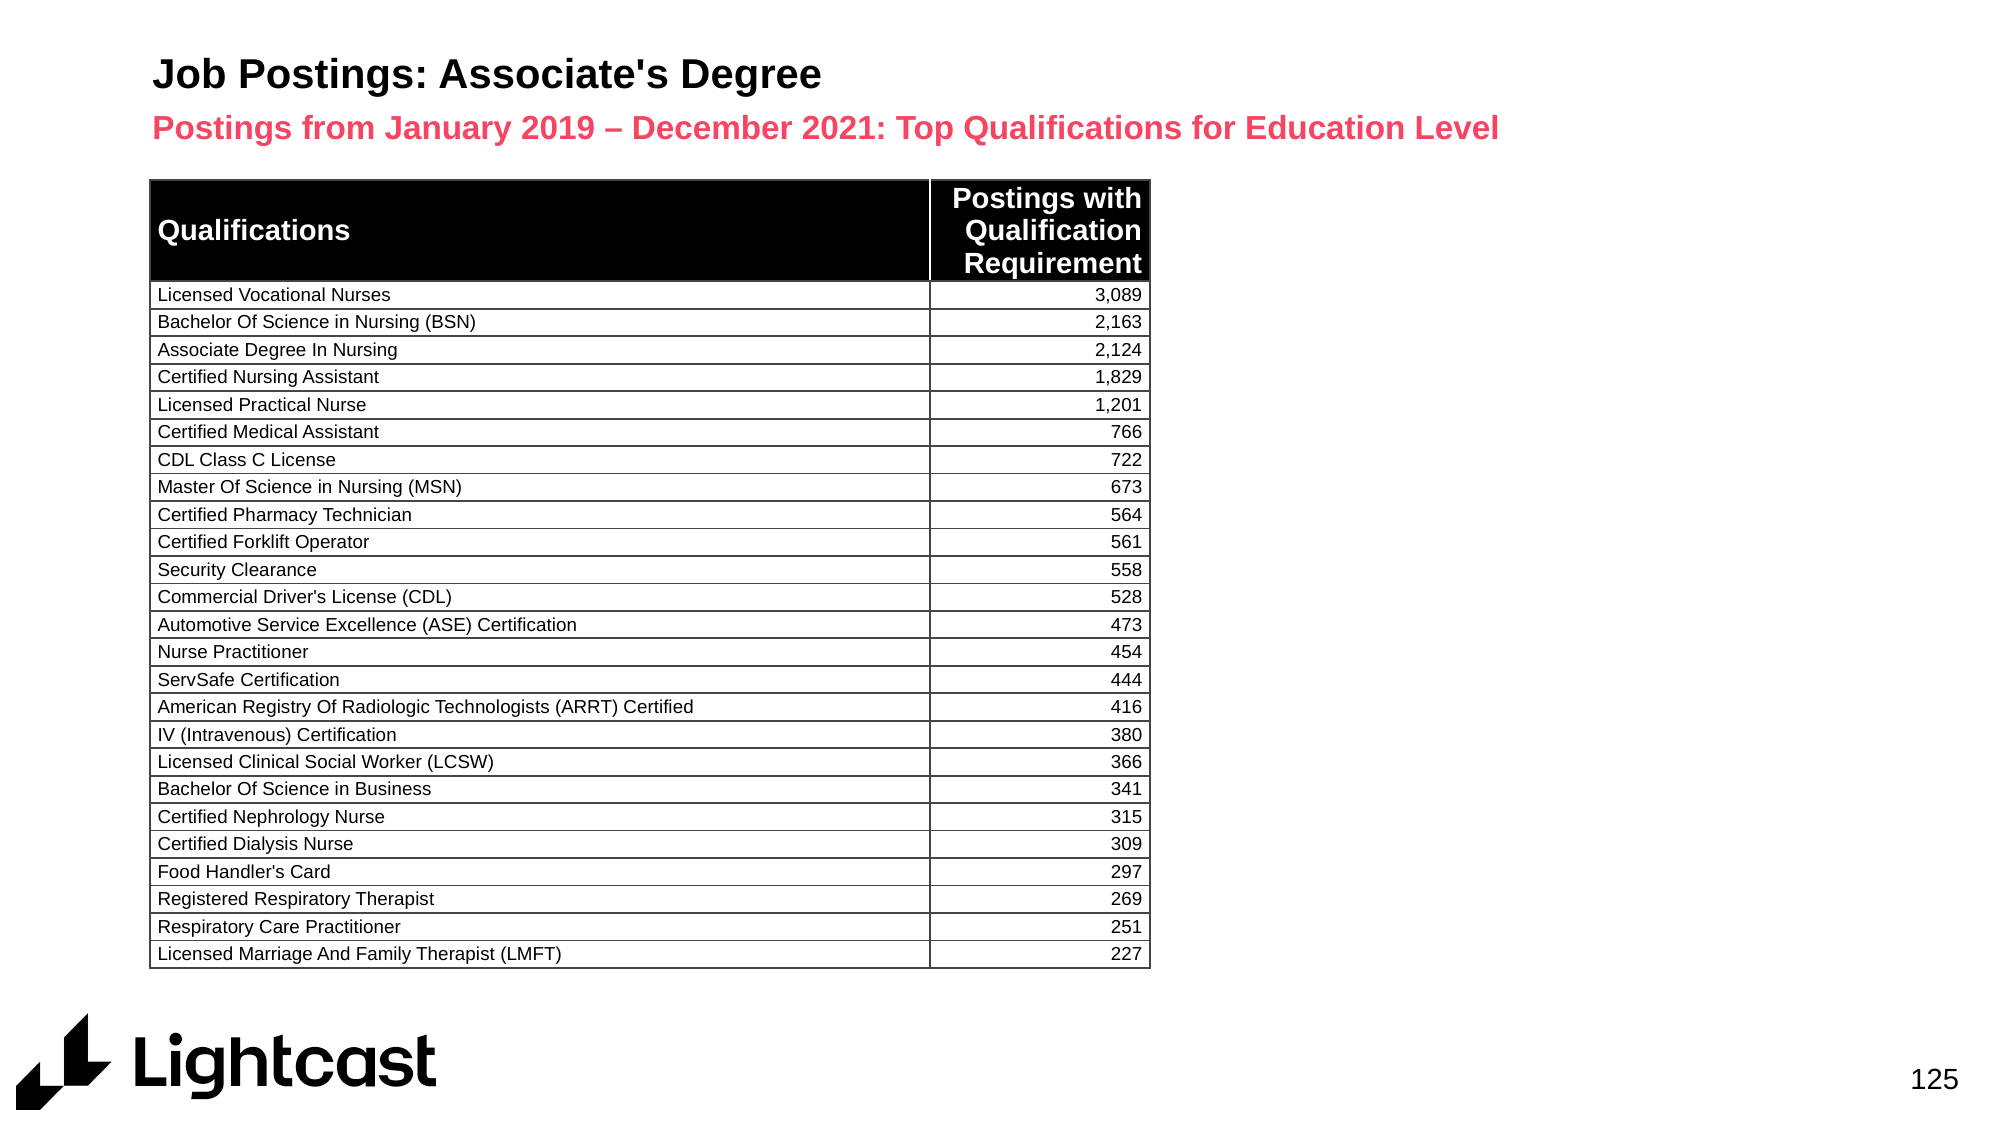

# Job Postings: Associate's Degree
Postings from January 2019 – December 2021: Top Qualifications for Education Level
| Qualifications | Postings with Qualification Requirement |
| --- | --- |
| Licensed Vocational Nurses | 3,089 |
| Bachelor Of Science in Nursing (BSN) | 2,163 |
| Associate Degree In Nursing | 2,124 |
| Certified Nursing Assistant | 1,829 |
| Licensed Practical Nurse | 1,201 |
| Certified Medical Assistant | 766 |
| CDL Class C License | 722 |
| Master Of Science in Nursing (MSN) | 673 |
| Certified Pharmacy Technician | 564 |
| Certified Forklift Operator | 561 |
| Security Clearance | 558 |
| Commercial Driver's License (CDL) | 528 |
| Automotive Service Excellence (ASE) Certification | 473 |
| Nurse Practitioner | 454 |
| ServSafe Certification | 444 |
| American Registry Of Radiologic Technologists (ARRT) Certified | 416 |
| IV (Intravenous) Certification | 380 |
| Licensed Clinical Social Worker (LCSW) | 366 |
| Bachelor Of Science in Business | 341 |
| Certified Nephrology Nurse | 315 |
| Certified Dialysis Nurse | 309 |
| Food Handler's Card | 297 |
| Registered Respiratory Therapist | 269 |
| Respiratory Care Practitioner | 251 |
| Licensed Marriage And Family Therapist (LMFT) | 227 |